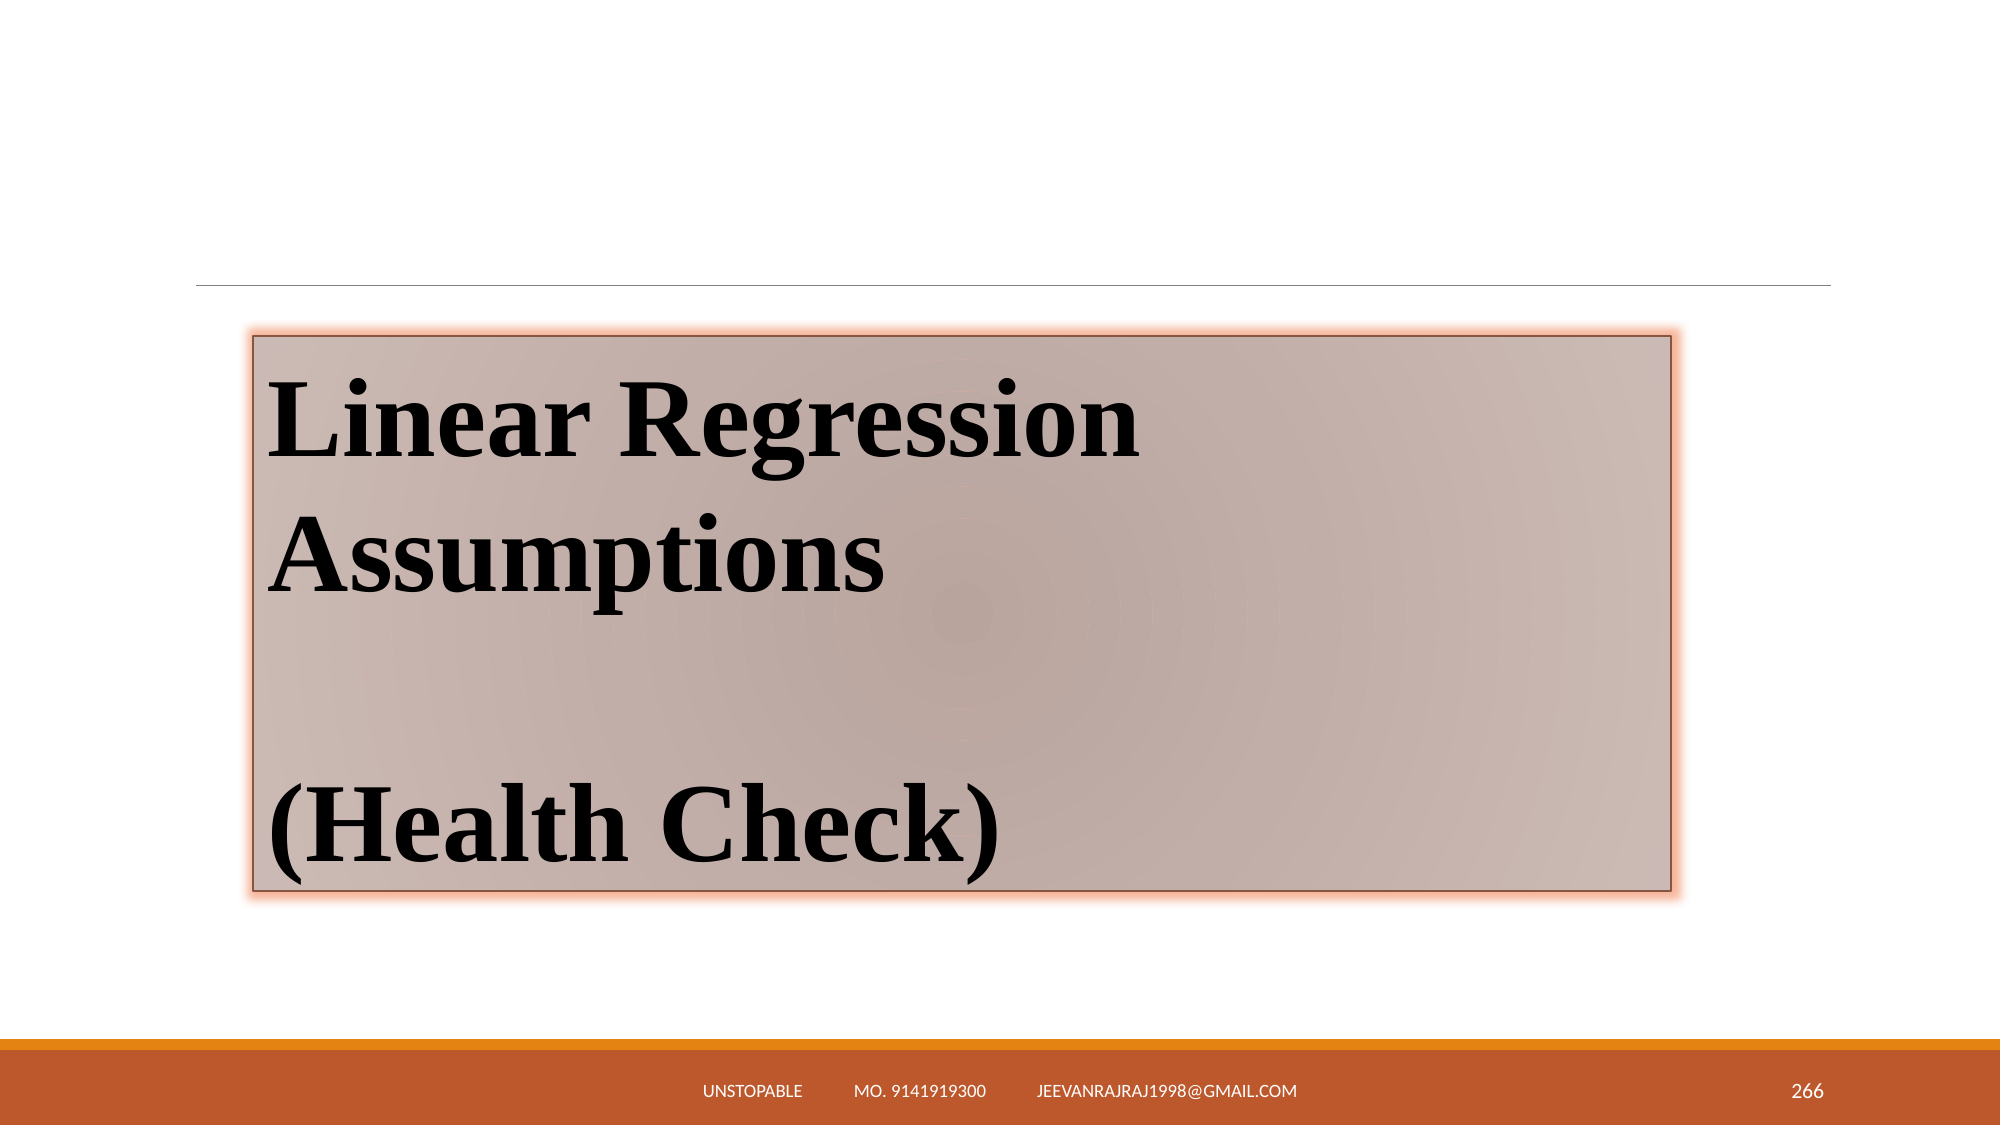

Linear Regression Assumptions
(Health Check)
unstopable            Mo. 9141919300            jeevanrajraj1998@gmail.com
266